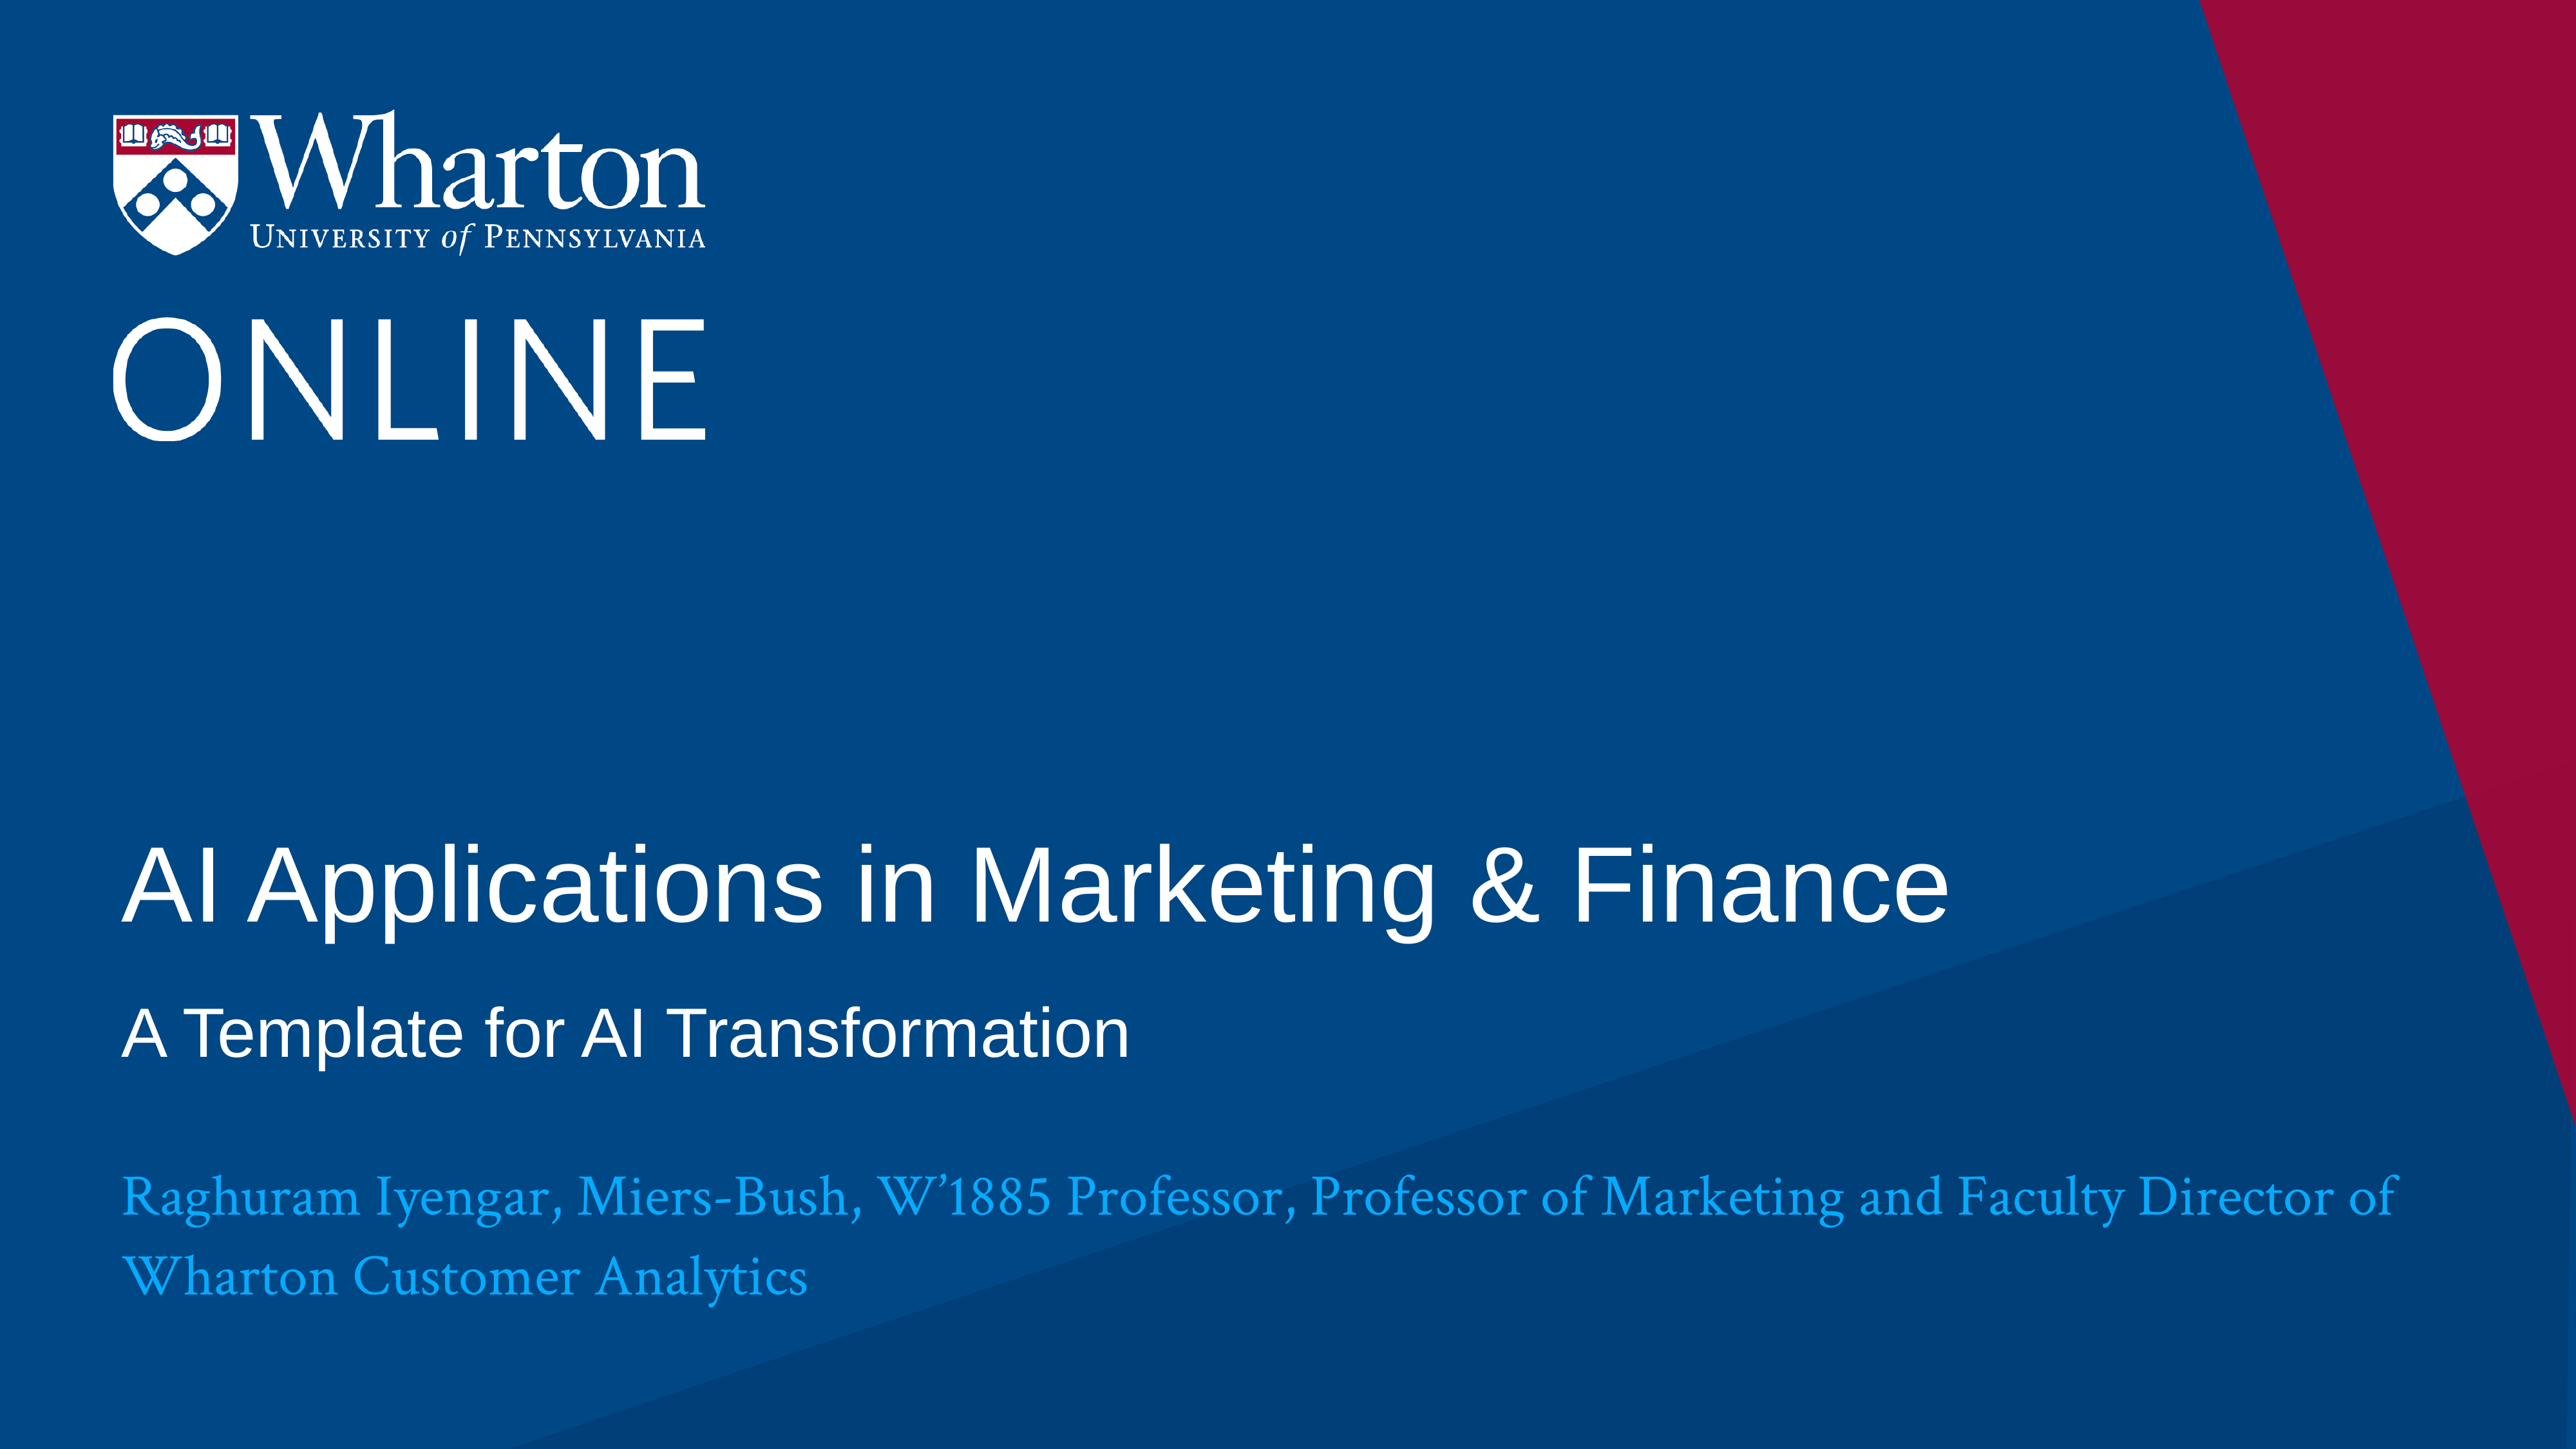

# AI Applications in Marketing & Finance
A Template for AI Transformation
Raghuram Iyengar, Miers-Bush, W’1885 Professor, Professor of Marketing and Faculty Director of Wharton Customer Analytics